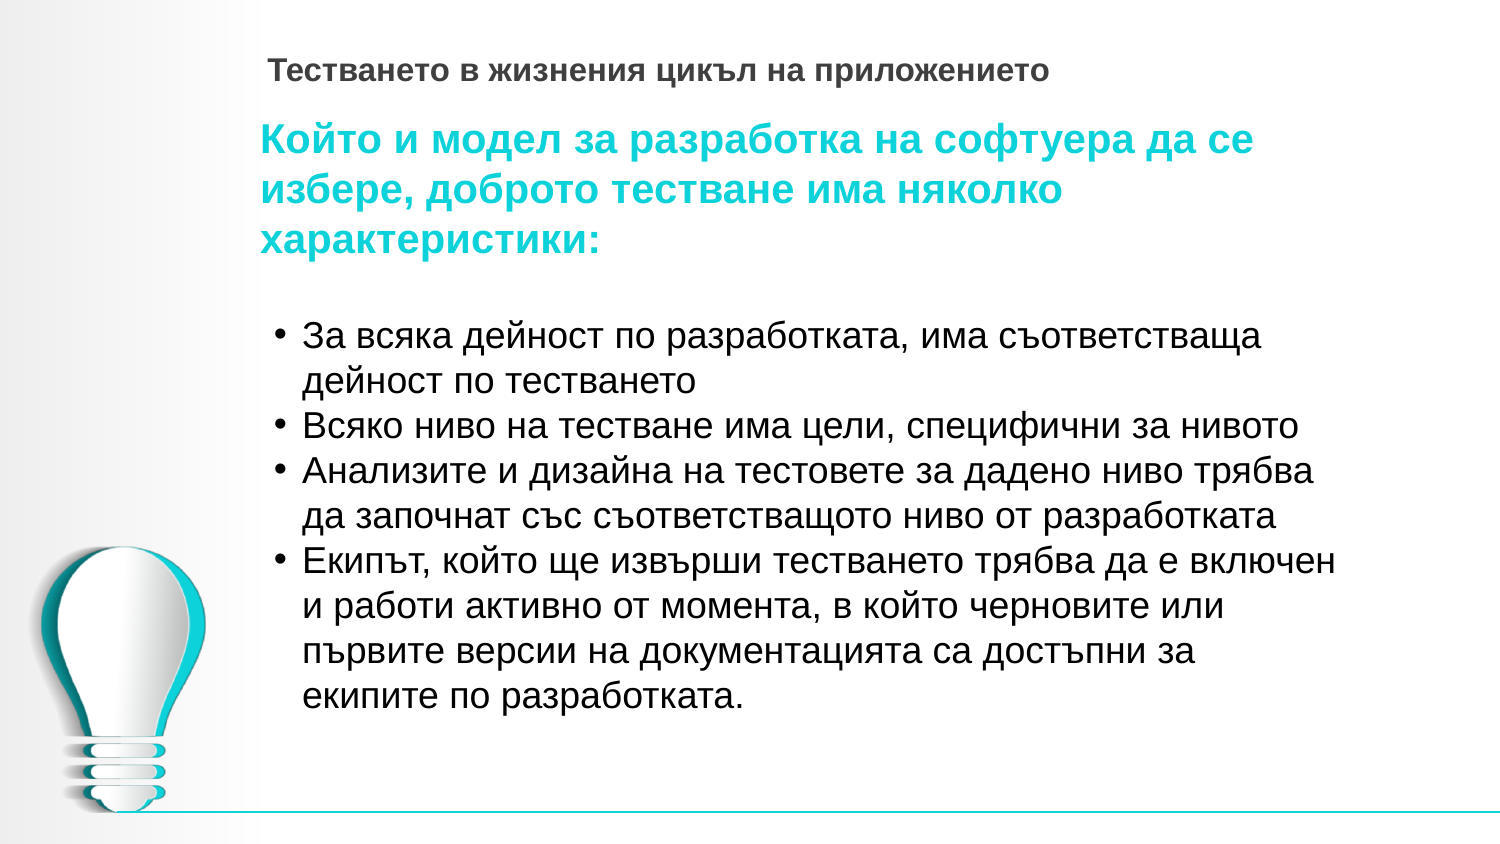

# Тестването в жизнения цикъл на приложението
Който и модел за разработка на софтуера да се избере, доброто тестване има няколко характеристики:
За всяка дейност по разработката, има съответстваща дейност по тестването
Всяко ниво на тестване има цели, специфични за нивото
Анализите и дизайна на тестовете за дадено ниво трябва да започнат със съответстващото ниво от разработката
Екипът, който ще извърши тестването трябва да е включен и работи активно от момента, в който черновите или първите версии на документацията са достъпни за екипите по разработката.